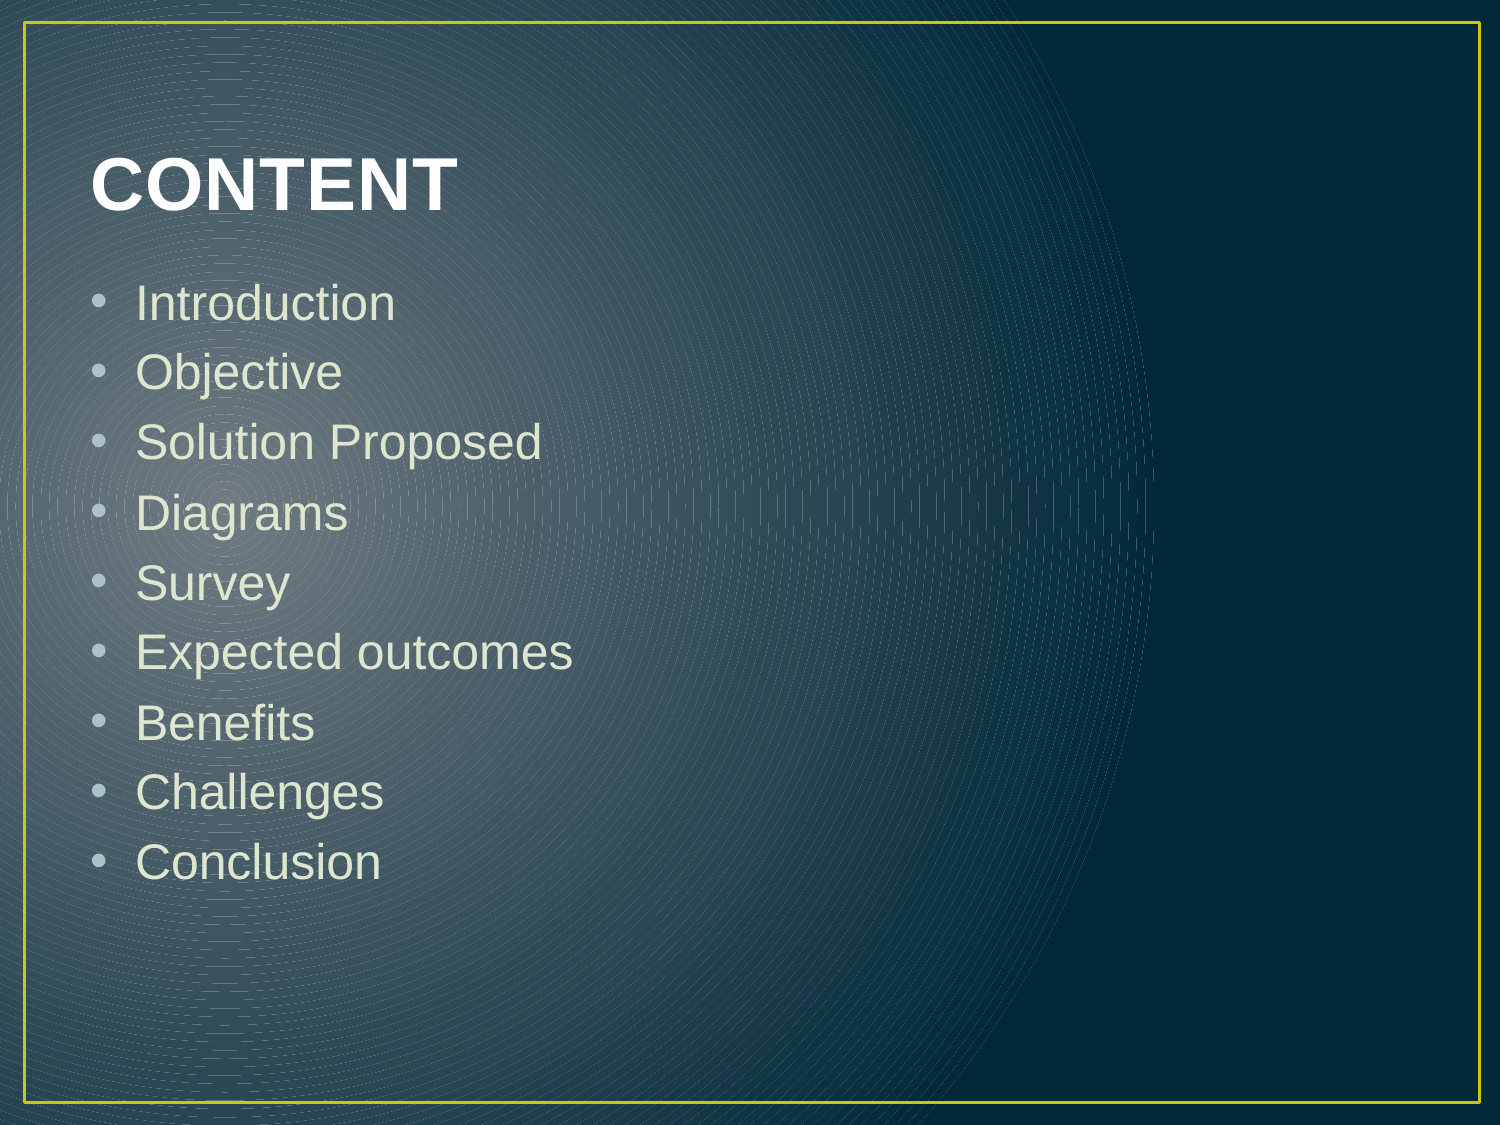

# CONTENT
Introduction
Objective
Solution Proposed
Diagrams
Survey
Expected outcomes
Benefits
Challenges
Conclusion